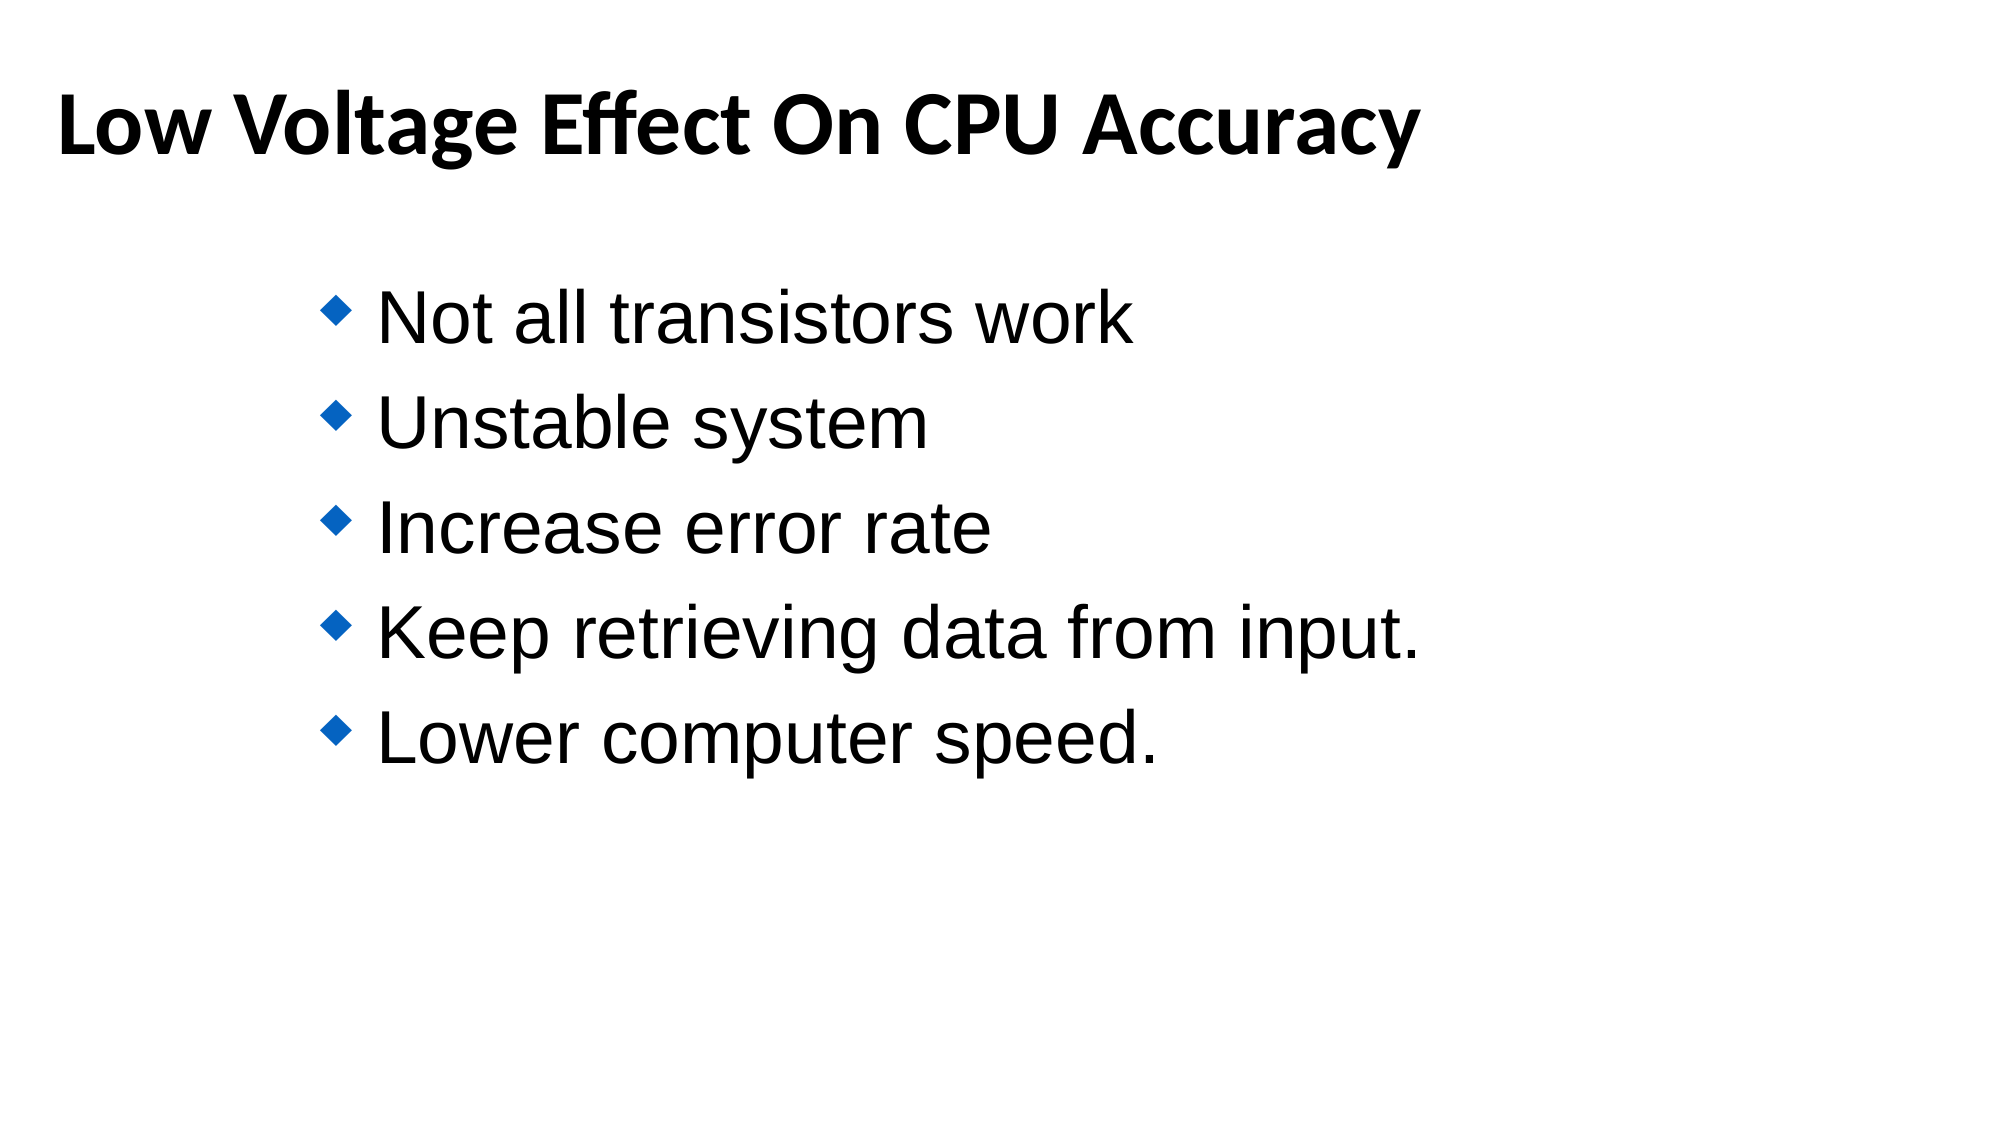

# Low Voltage Effect On CPU Accuracy
Not all transistors work
Unstable system
Increase error rate
Keep retrieving data from input.
Lower computer speed.